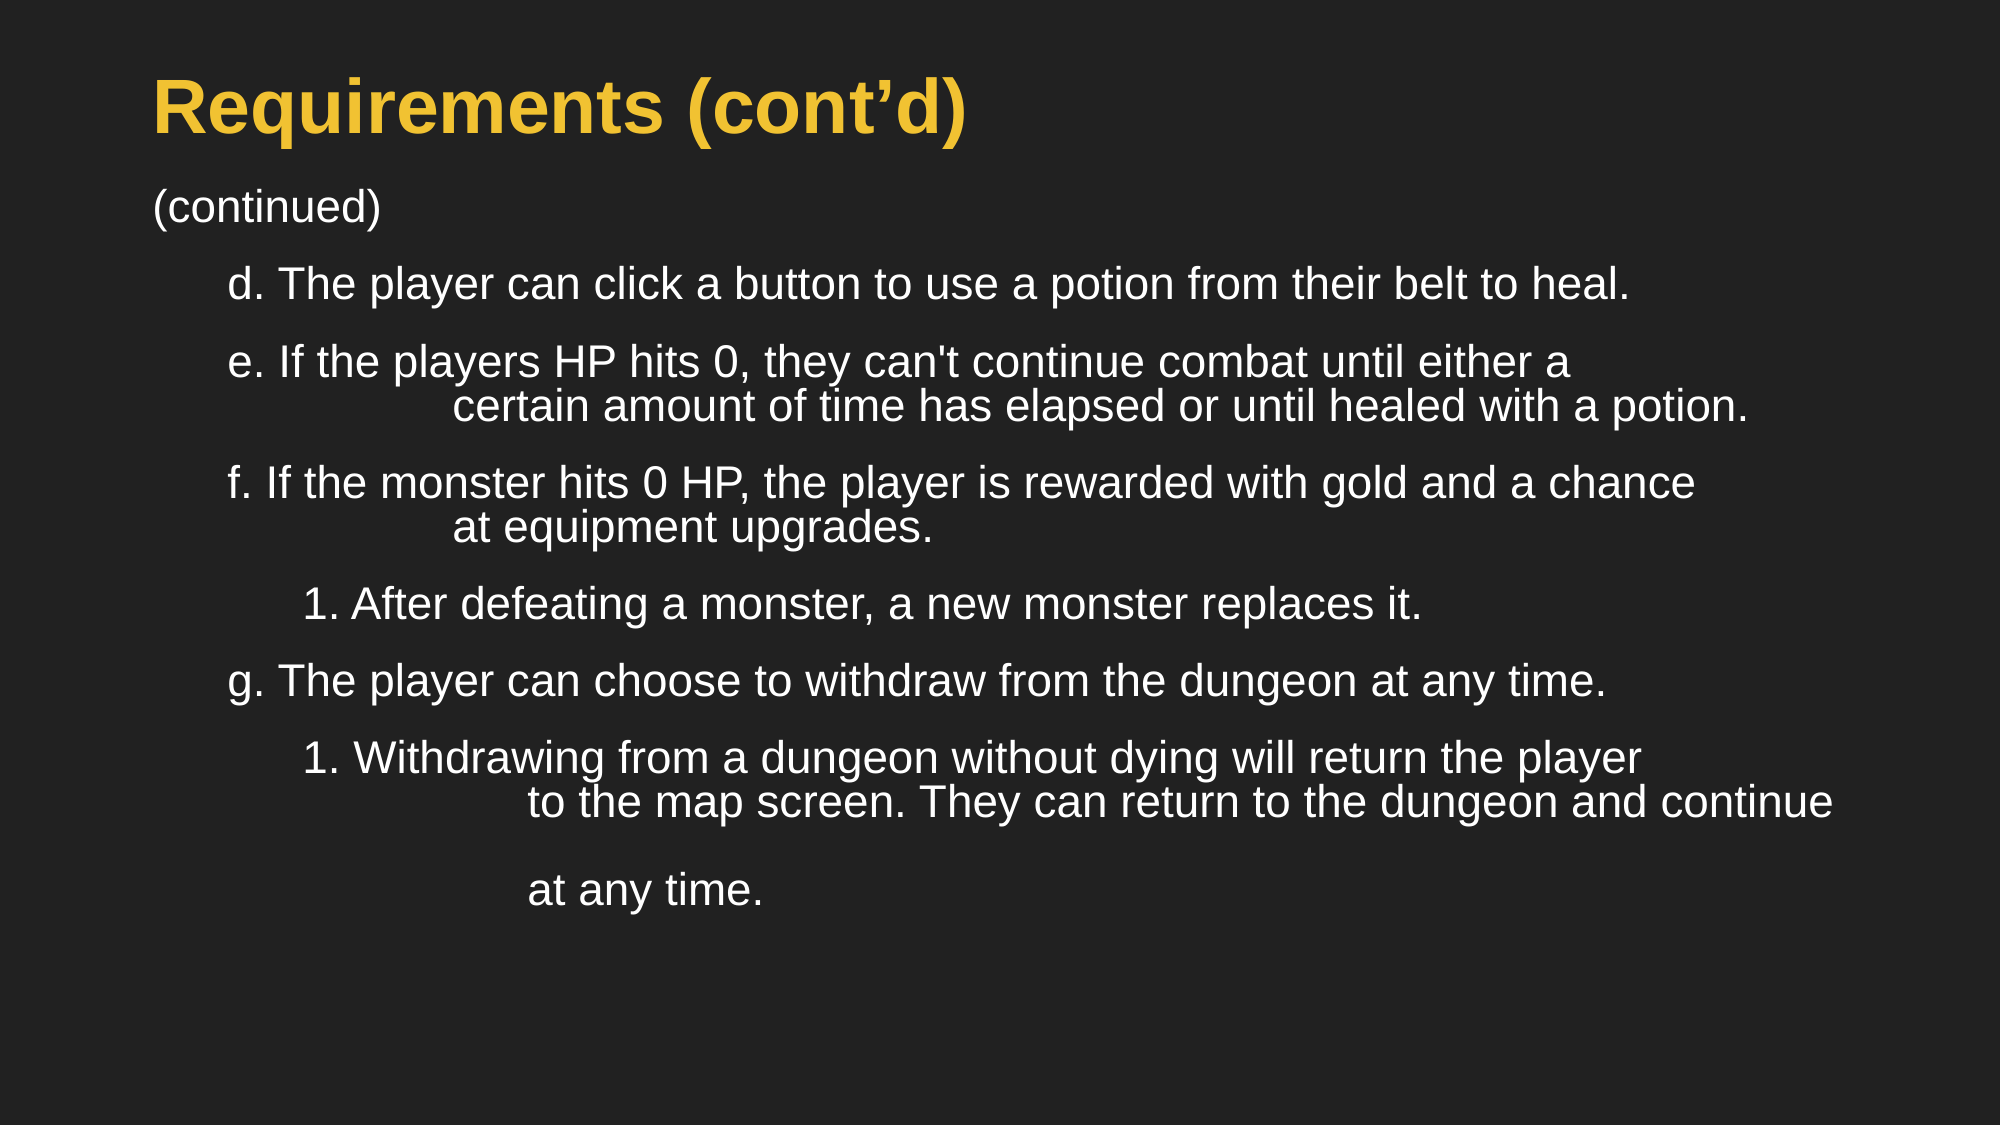

# Requirements (cont’d)
(continued)
d. The player can click a button to use a potion from their belt to heal.
e. If the players HP hits 0, they can't continue combat until either a
		certain amount of time has elapsed or until healed with a potion.
f. If the monster hits 0 HP, the player is rewarded with gold and a chance
		at equipment upgrades.
1. After defeating a monster, a new monster replaces it.
g. The player can choose to withdraw from the dungeon at any time.
1. Withdrawing from a dungeon without dying will return the player
		to the map screen. They can return to the dungeon and continue
		at any time.